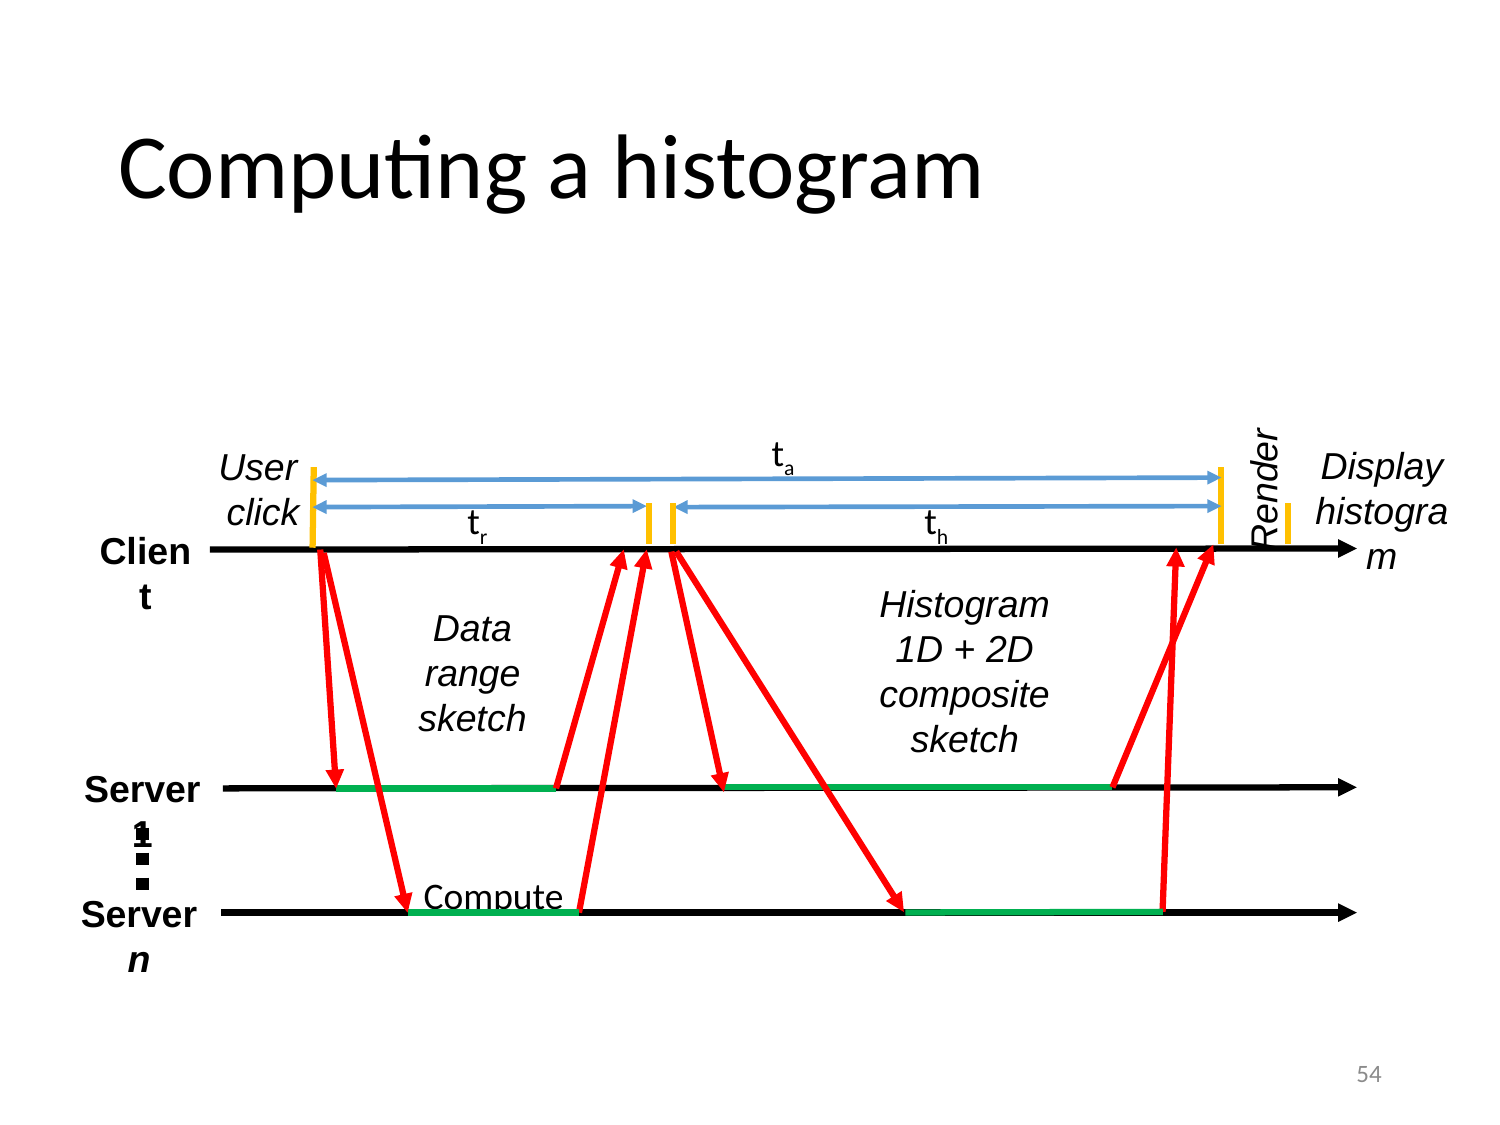

# Computing a histogram
ta
Display
histogram
User
click
Render
tr
th
Client
Histogram
1D + 2D
composite
sketch
Data
range
sketch
Server 1
Compute
Server n
54